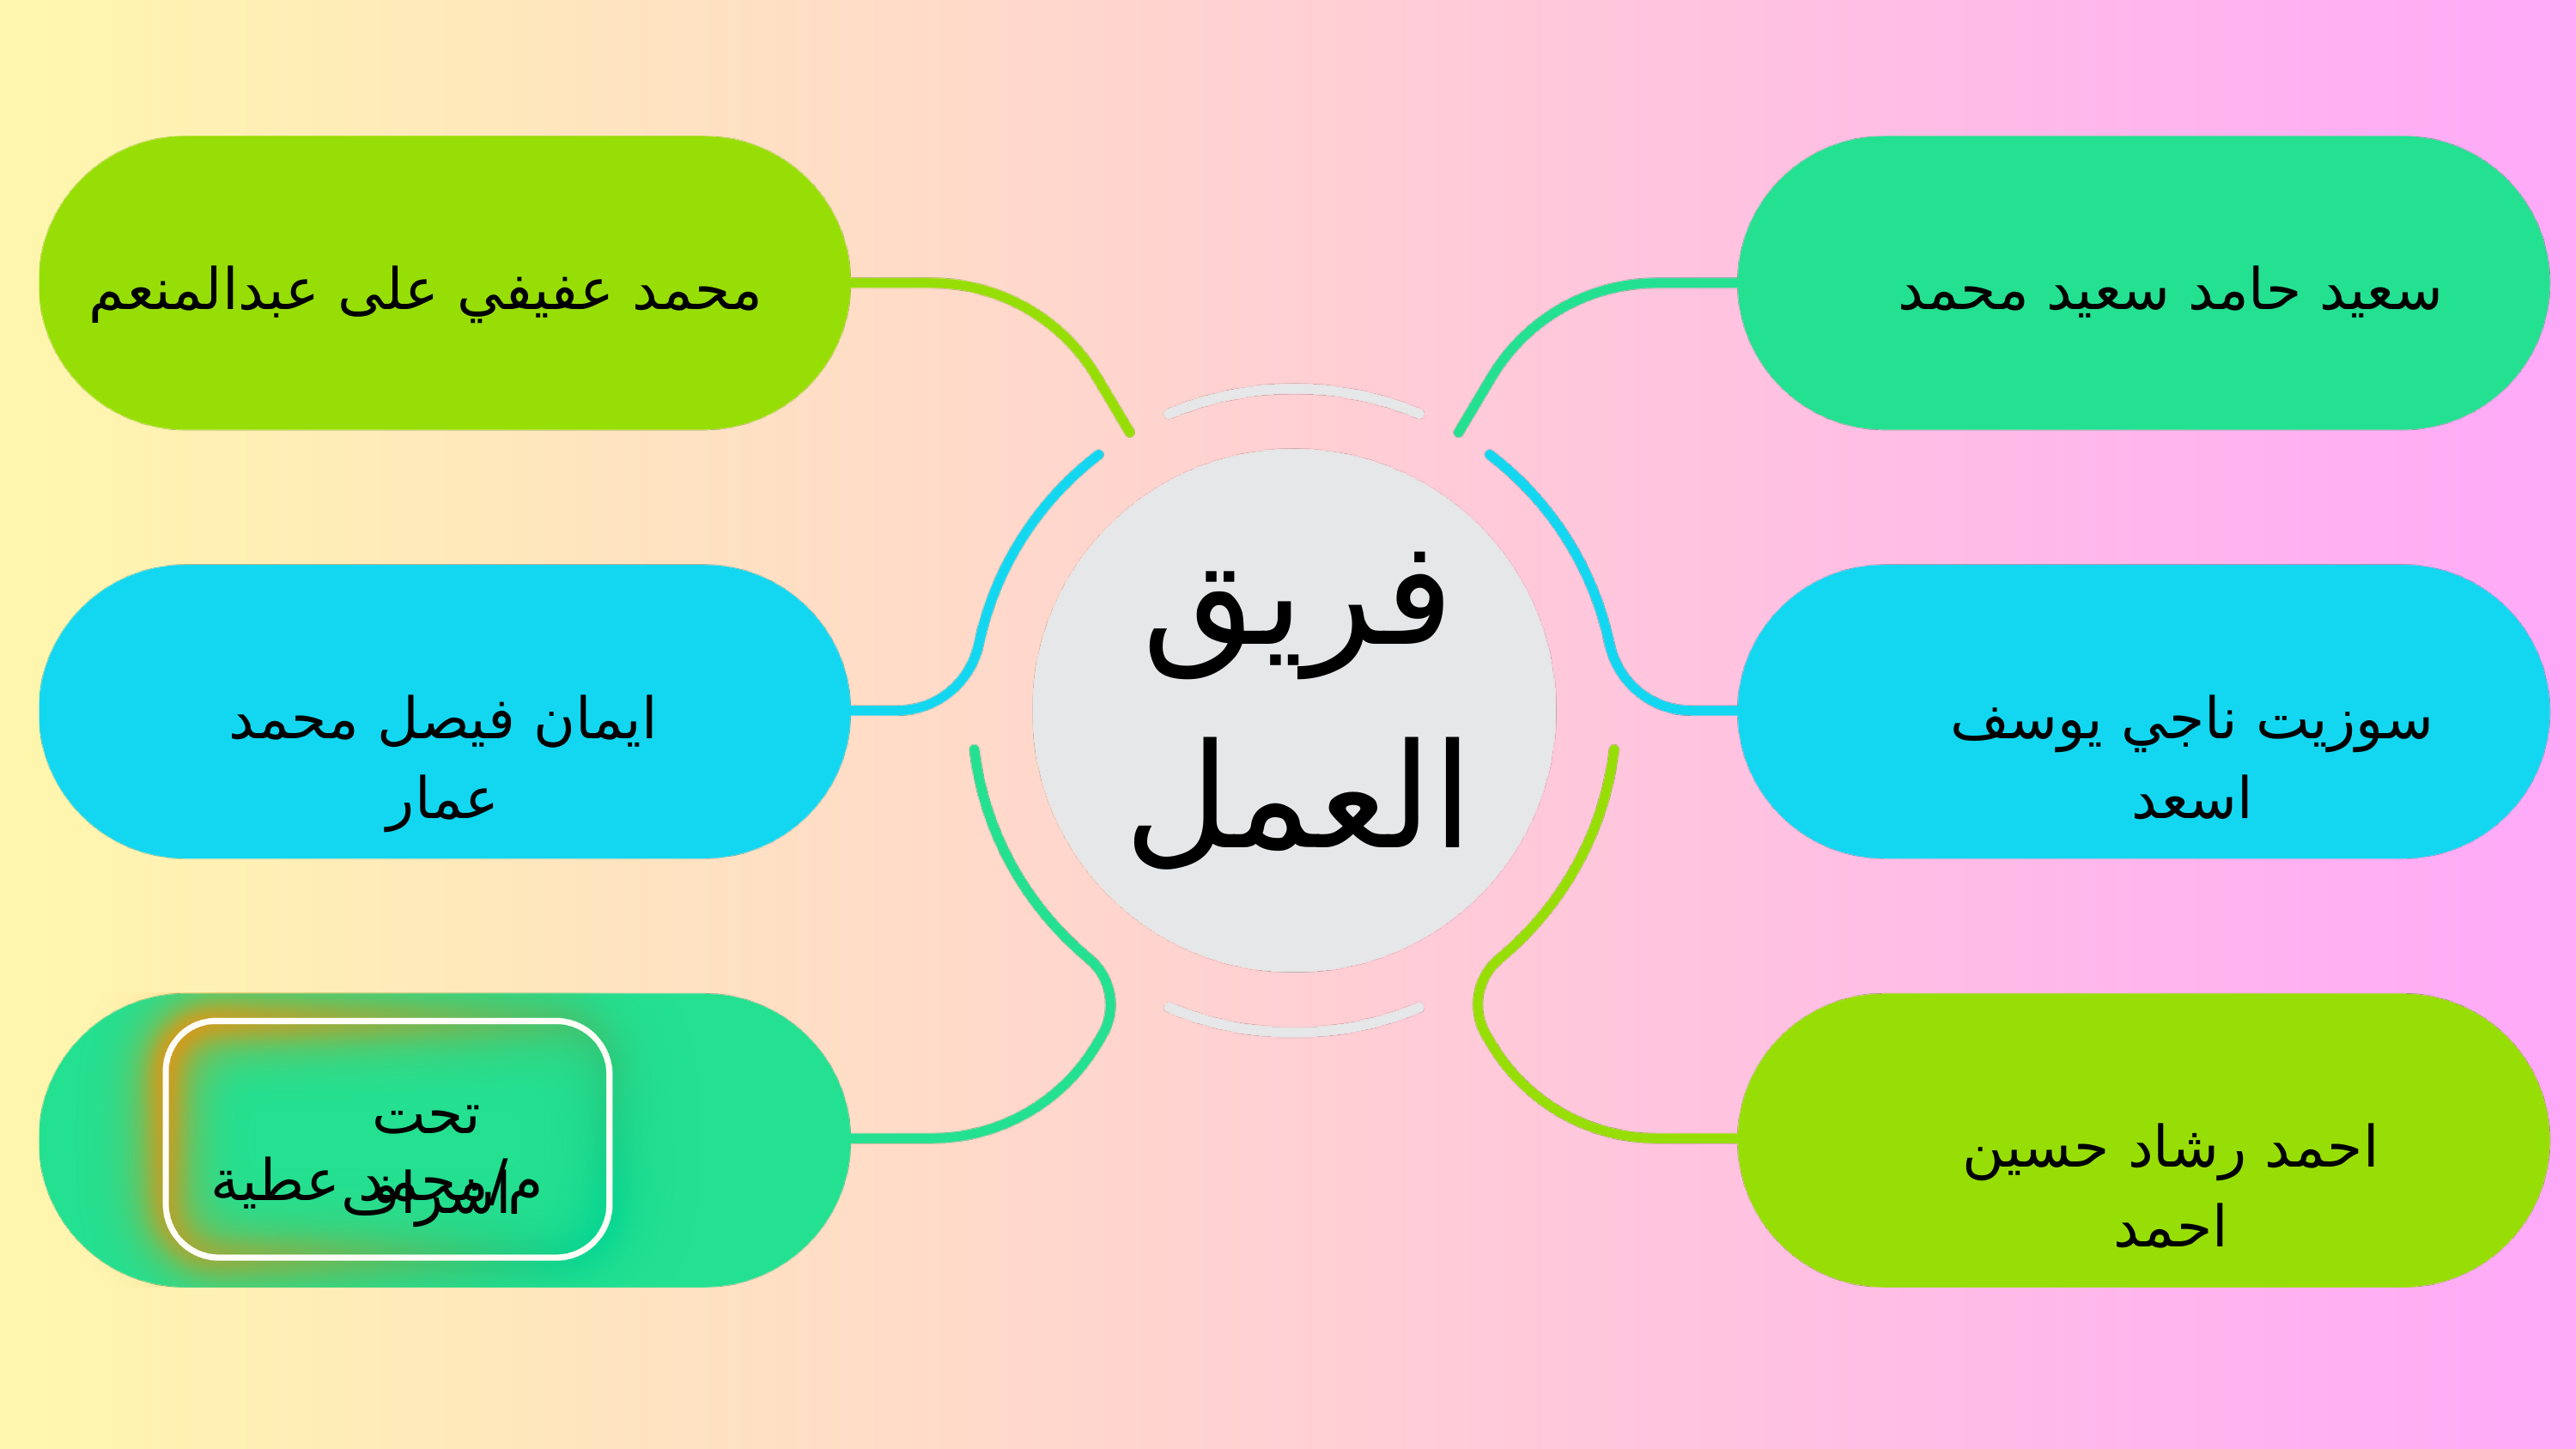

محمد عفيفي على عبدالمنعم
سعيد حامد سعيد محمد
فريق العمل
ايمان فيصل محمد عمار
سوزيت ناجي يوسف اسعد

تحت اشراف
احمد رشاد حسين احمد
م/محمد عطية